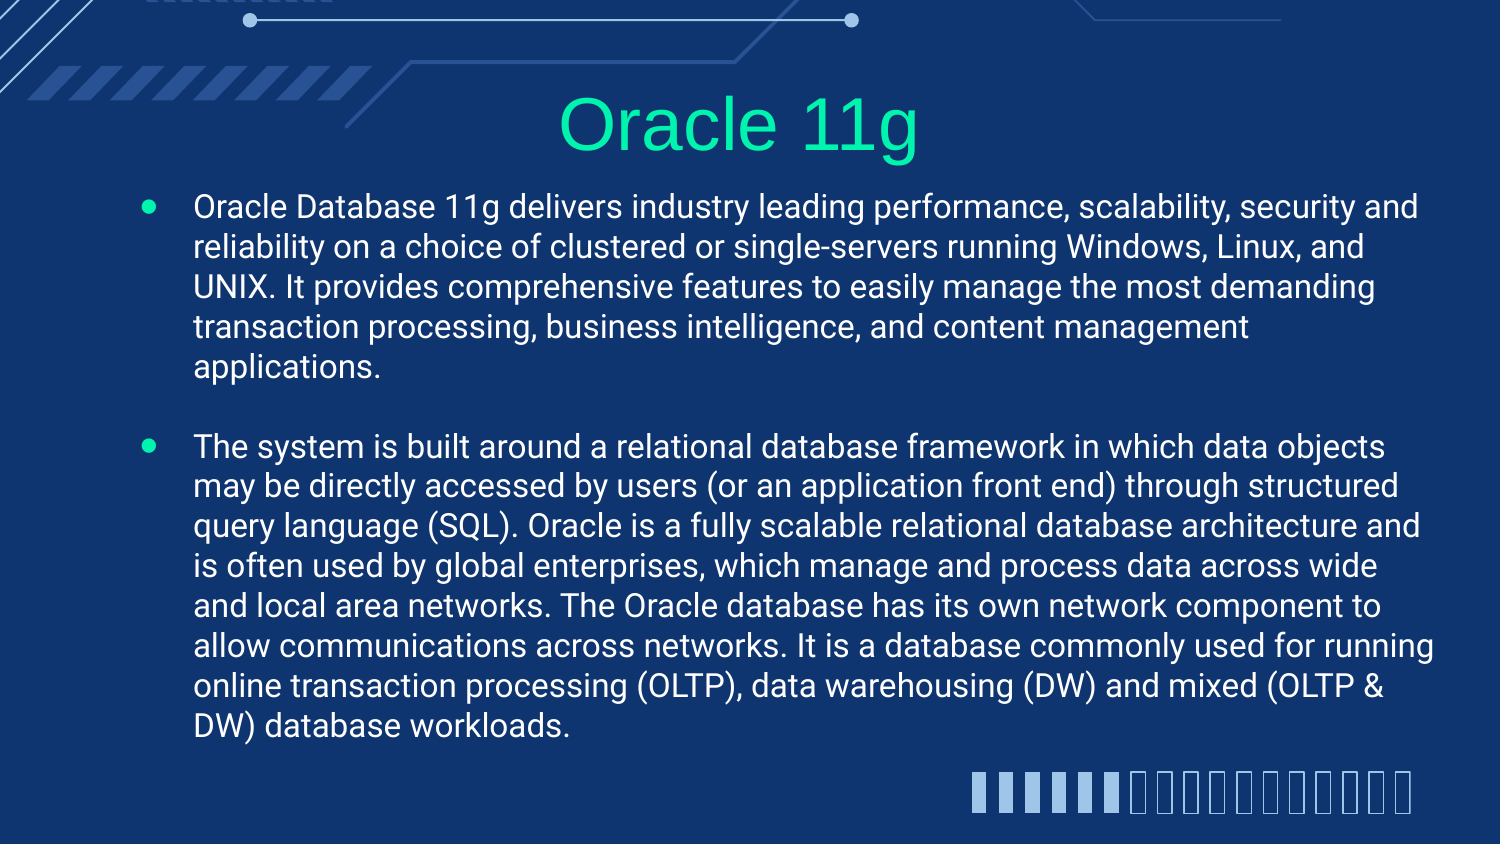

# Oracle 11g
Oracle Database 11g delivers industry leading performance, scalability, security and reliability on a choice of clustered or single-servers running Windows, Linux, and UNIX. It provides comprehensive features to easily manage the most demanding transaction processing, business intelligence, and content management applications.

The system is built around a relational database framework in which data objects may be directly accessed by users (or an application front end) through structured query language (SQL). Oracle is a fully scalable relational database architecture and is often used by global enterprises, which manage and process data across wide and local area networks. The Oracle database has its own network component to allow communications across networks. It is a database commonly used for running online transaction processing (OLTP), data warehousing (DW) and mixed (OLTP & DW) database workloads.